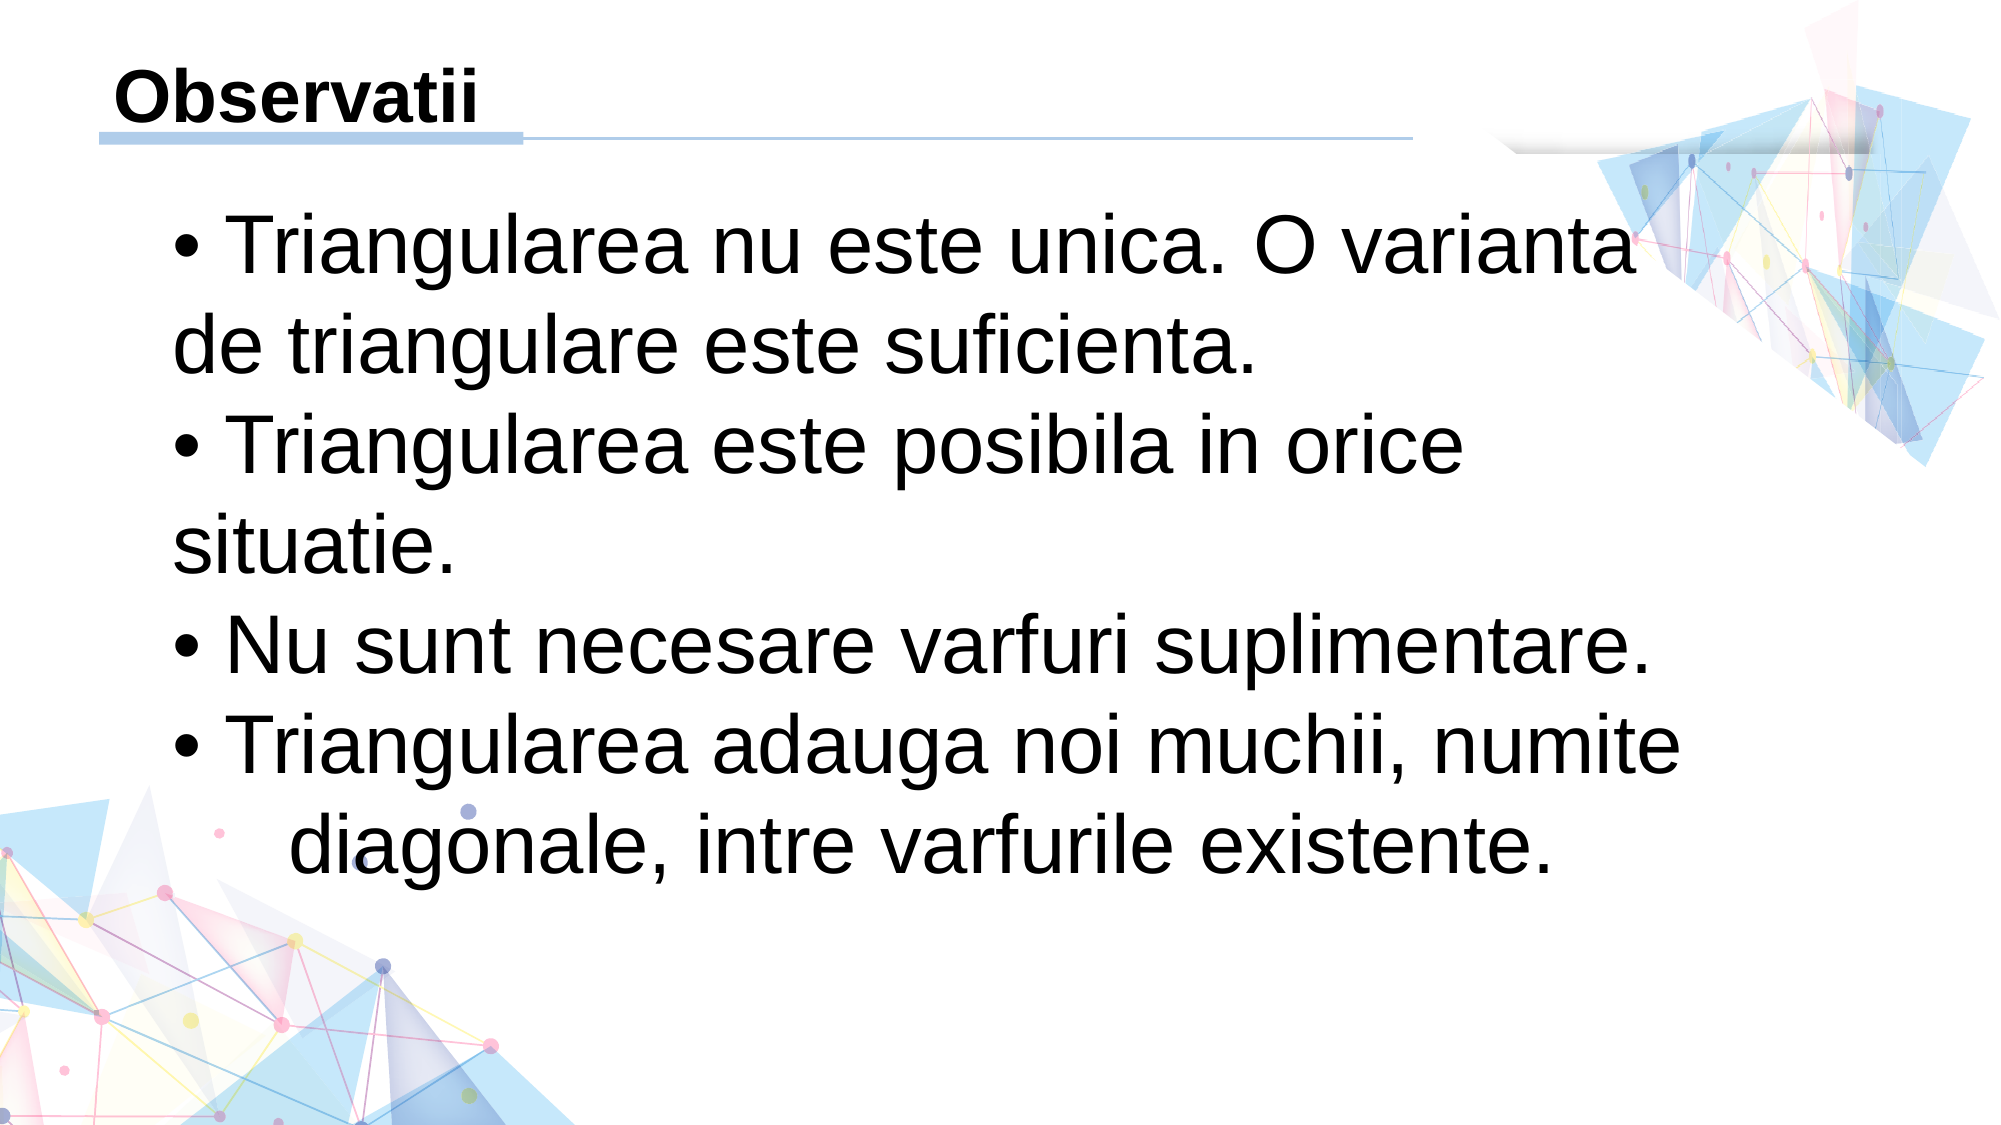

Observatii

• Triangularea nu este unica. O varianta de triangulare este suficienta.
• Triangularea este posibila in orice situatie.
• Nu sunt necesare varfuri suplimentare.
• Triangularea adauga noi muchii, numite
     diagonale, intre varfurile existente.